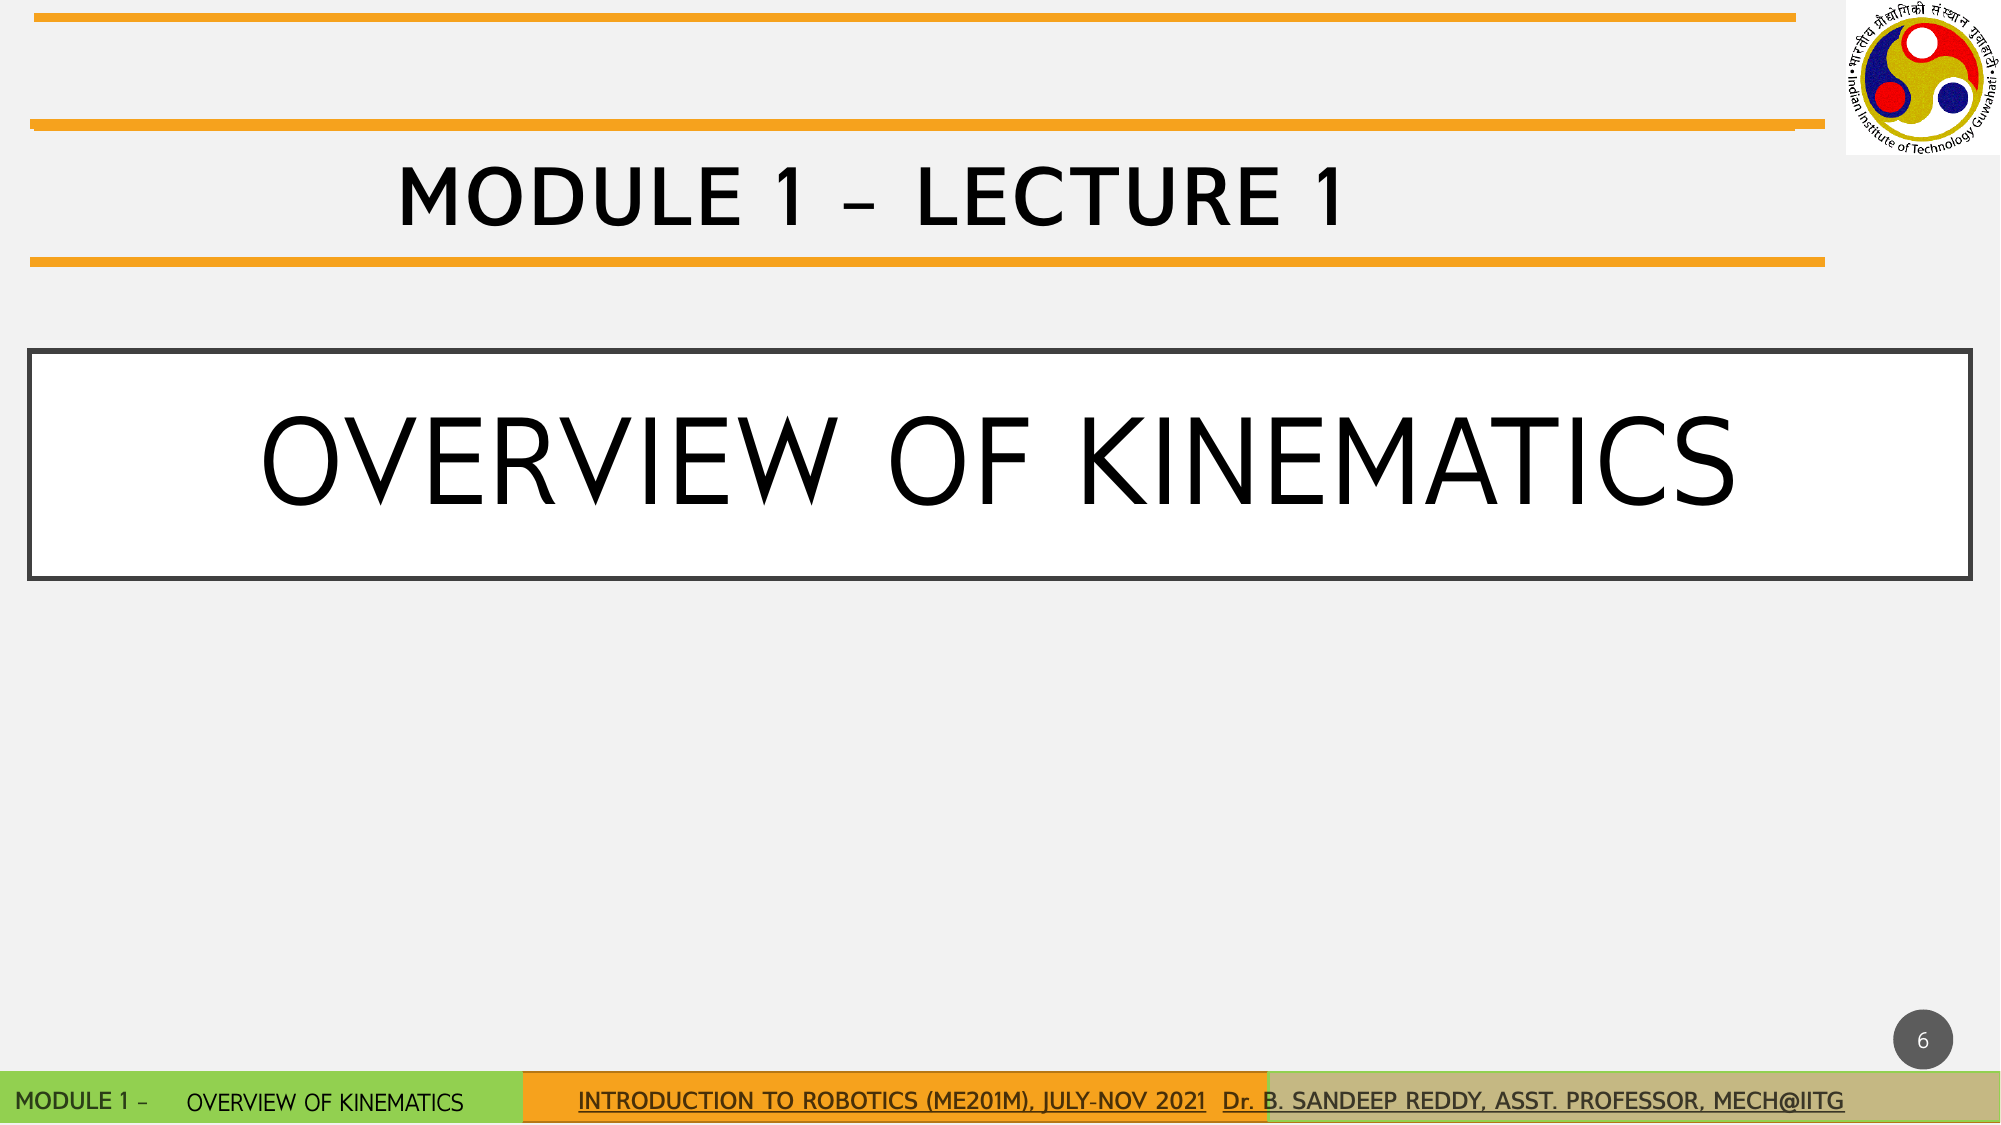

MODULE 1 – LECTURE 1
OVERVIEW OF KINEMATICS
6
OVERVIEW OF KINEMATICS